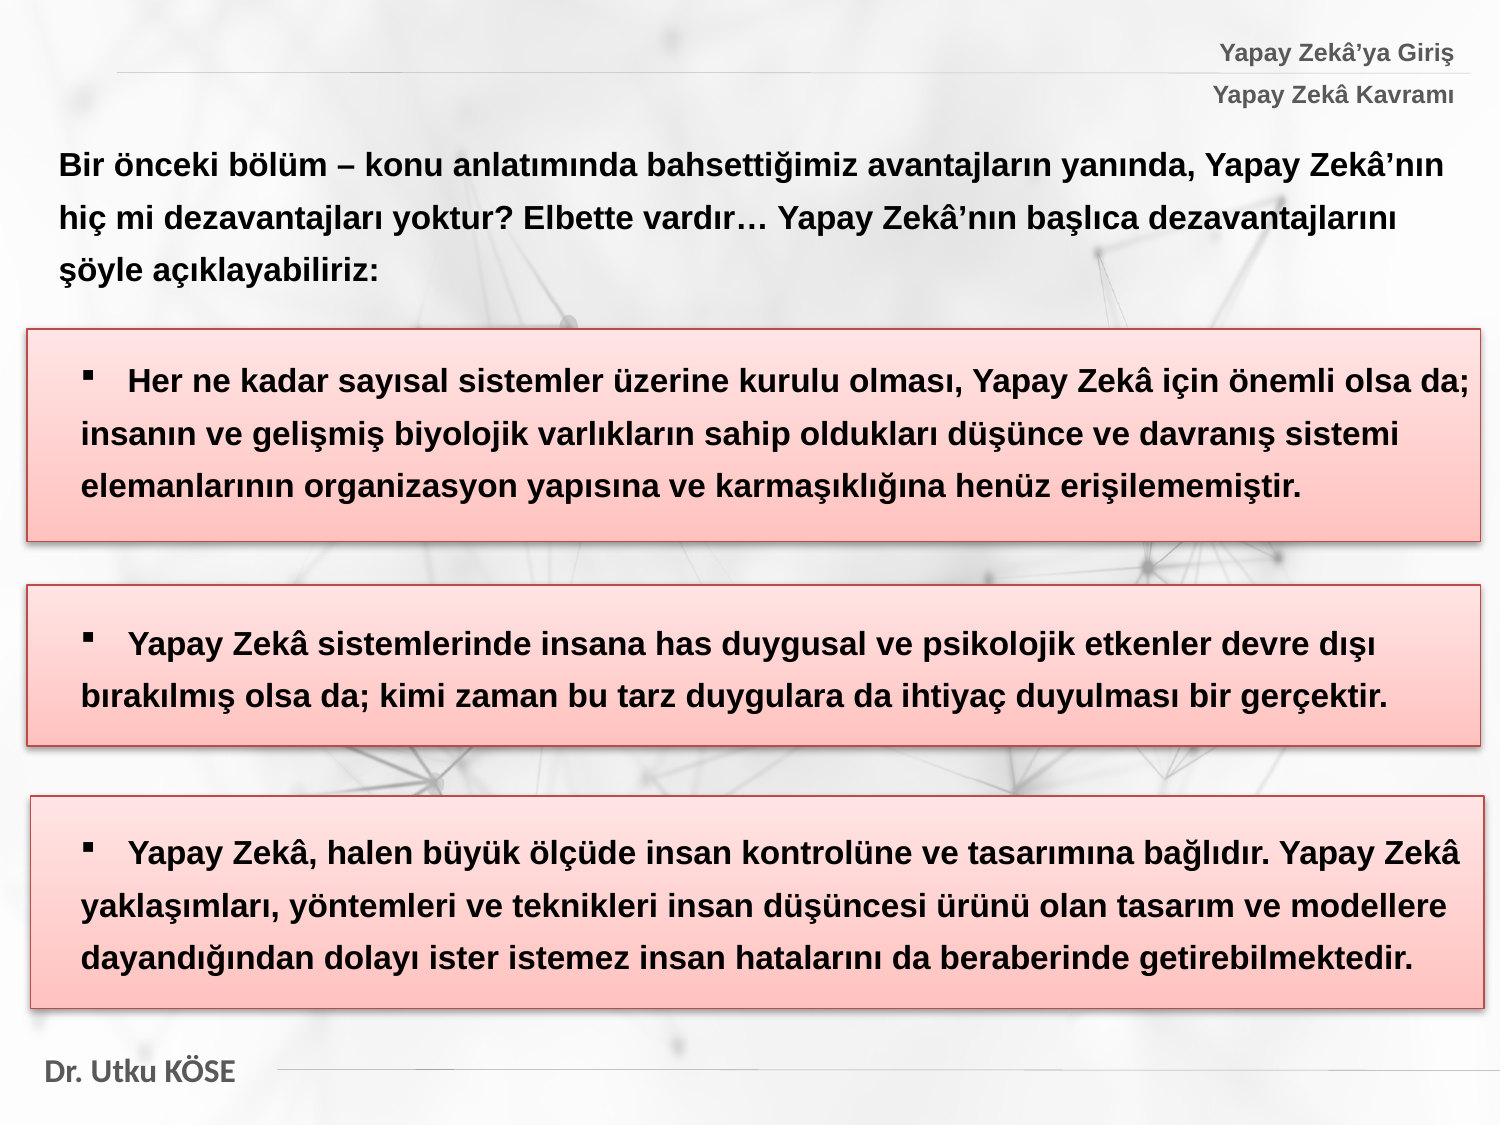

Yapay Zekâ’ya Giriş
Yapay Zekâ Kavramı
Bir önceki bölüm – konu anlatımında bahsettiğimiz avantajların yanında, Yapay Zekâ’nın
hiç mi dezavantajları yoktur? Elbette vardır… Yapay Zekâ’nın başlıca dezavantajlarını
şöyle açıklayabiliriz:

Her ne kadar sayısal sistemler üzerine kurulu olması, Yapay Zekâ için önemli olsa da;
insanın ve gelişmiş biyolojik varlıkların sahip oldukları düşünce ve davranış sistemi
elemanlarının organizasyon yapısına ve karmaşıklığına henüz erişilememiştir.

Yapay Zekâ sistemlerinde insana has duygusal ve psikolojik etkenler devre dışı
bırakılmış olsa da; kimi zaman bu tarz duygulara da ihtiyaç duyulması bir gerçektir.

Yapay Zekâ, halen büyük ölçüde insan kontrolüne ve tasarımına bağlıdır. Yapay Zekâ
yaklaşımları, yöntemleri ve teknikleri insan düşüncesi ürünü olan tasarım ve modellere
dayandığından dolayı ister istemez insan hatalarını da beraberinde getirebilmektedir.